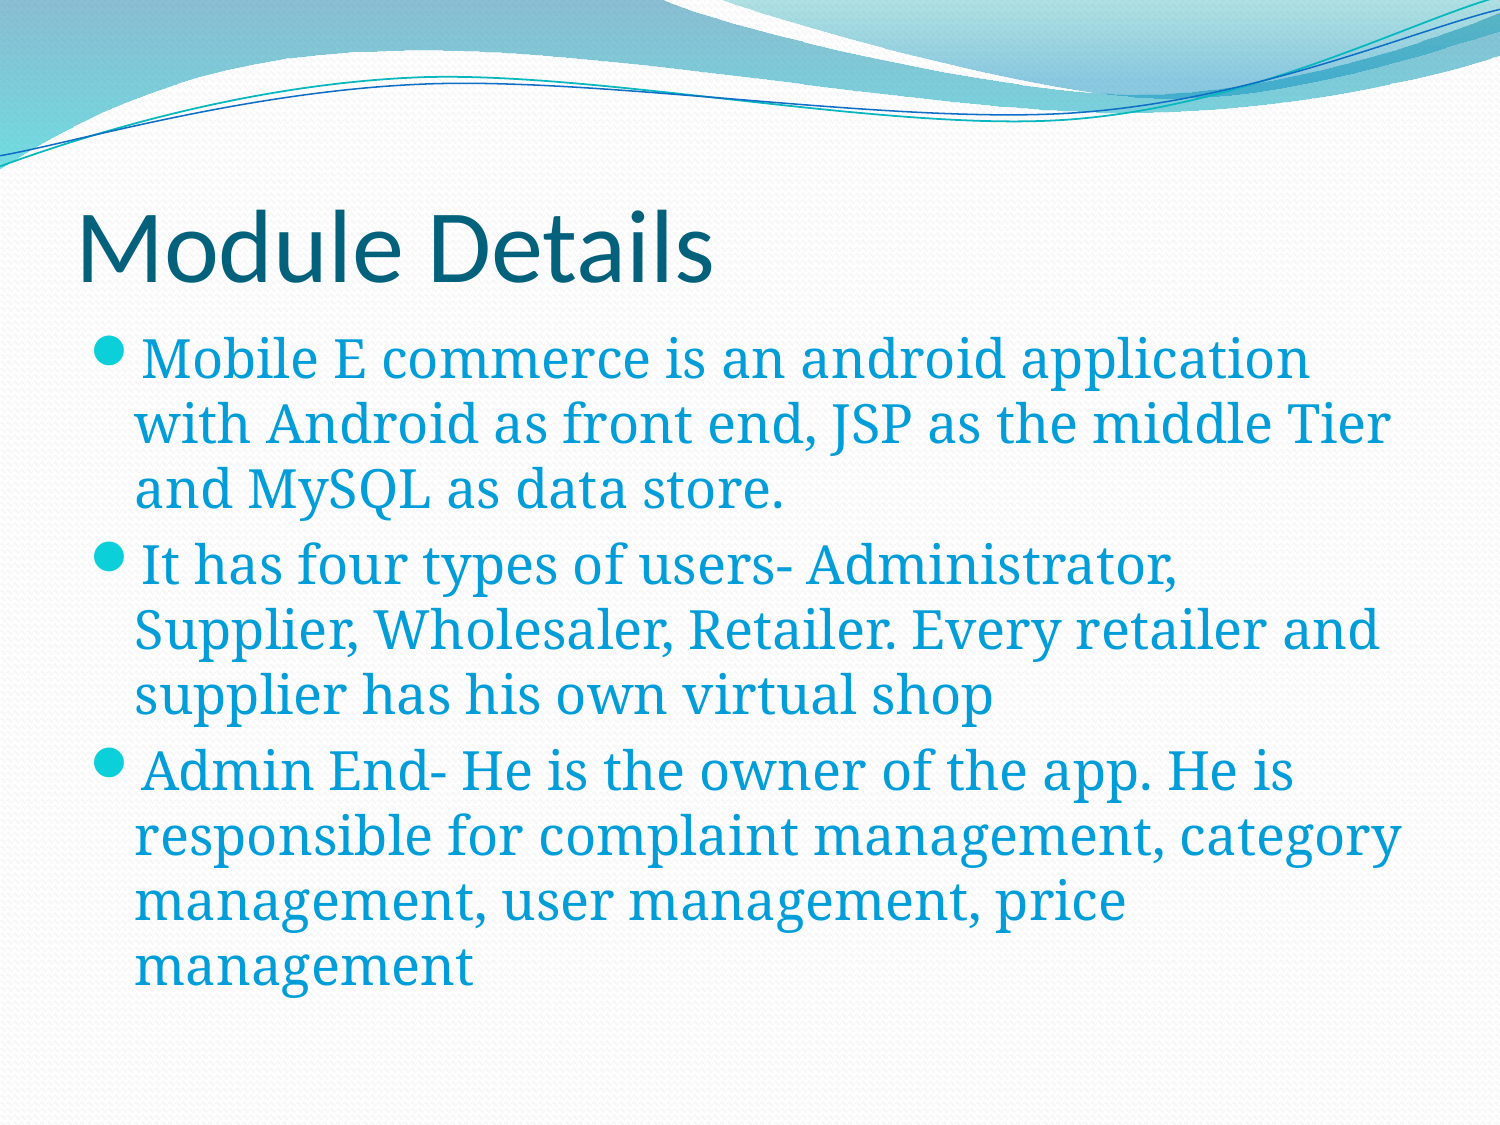

# Module Details
Mobile E commerce is an android application with Android as front end, JSP as the middle Tier and MySQL as data store.
It has four types of users- Administrator, Supplier, Wholesaler, Retailer. Every retailer and supplier has his own virtual shop
Admin End- He is the owner of the app. He is responsible for complaint management, category management, user management, price management